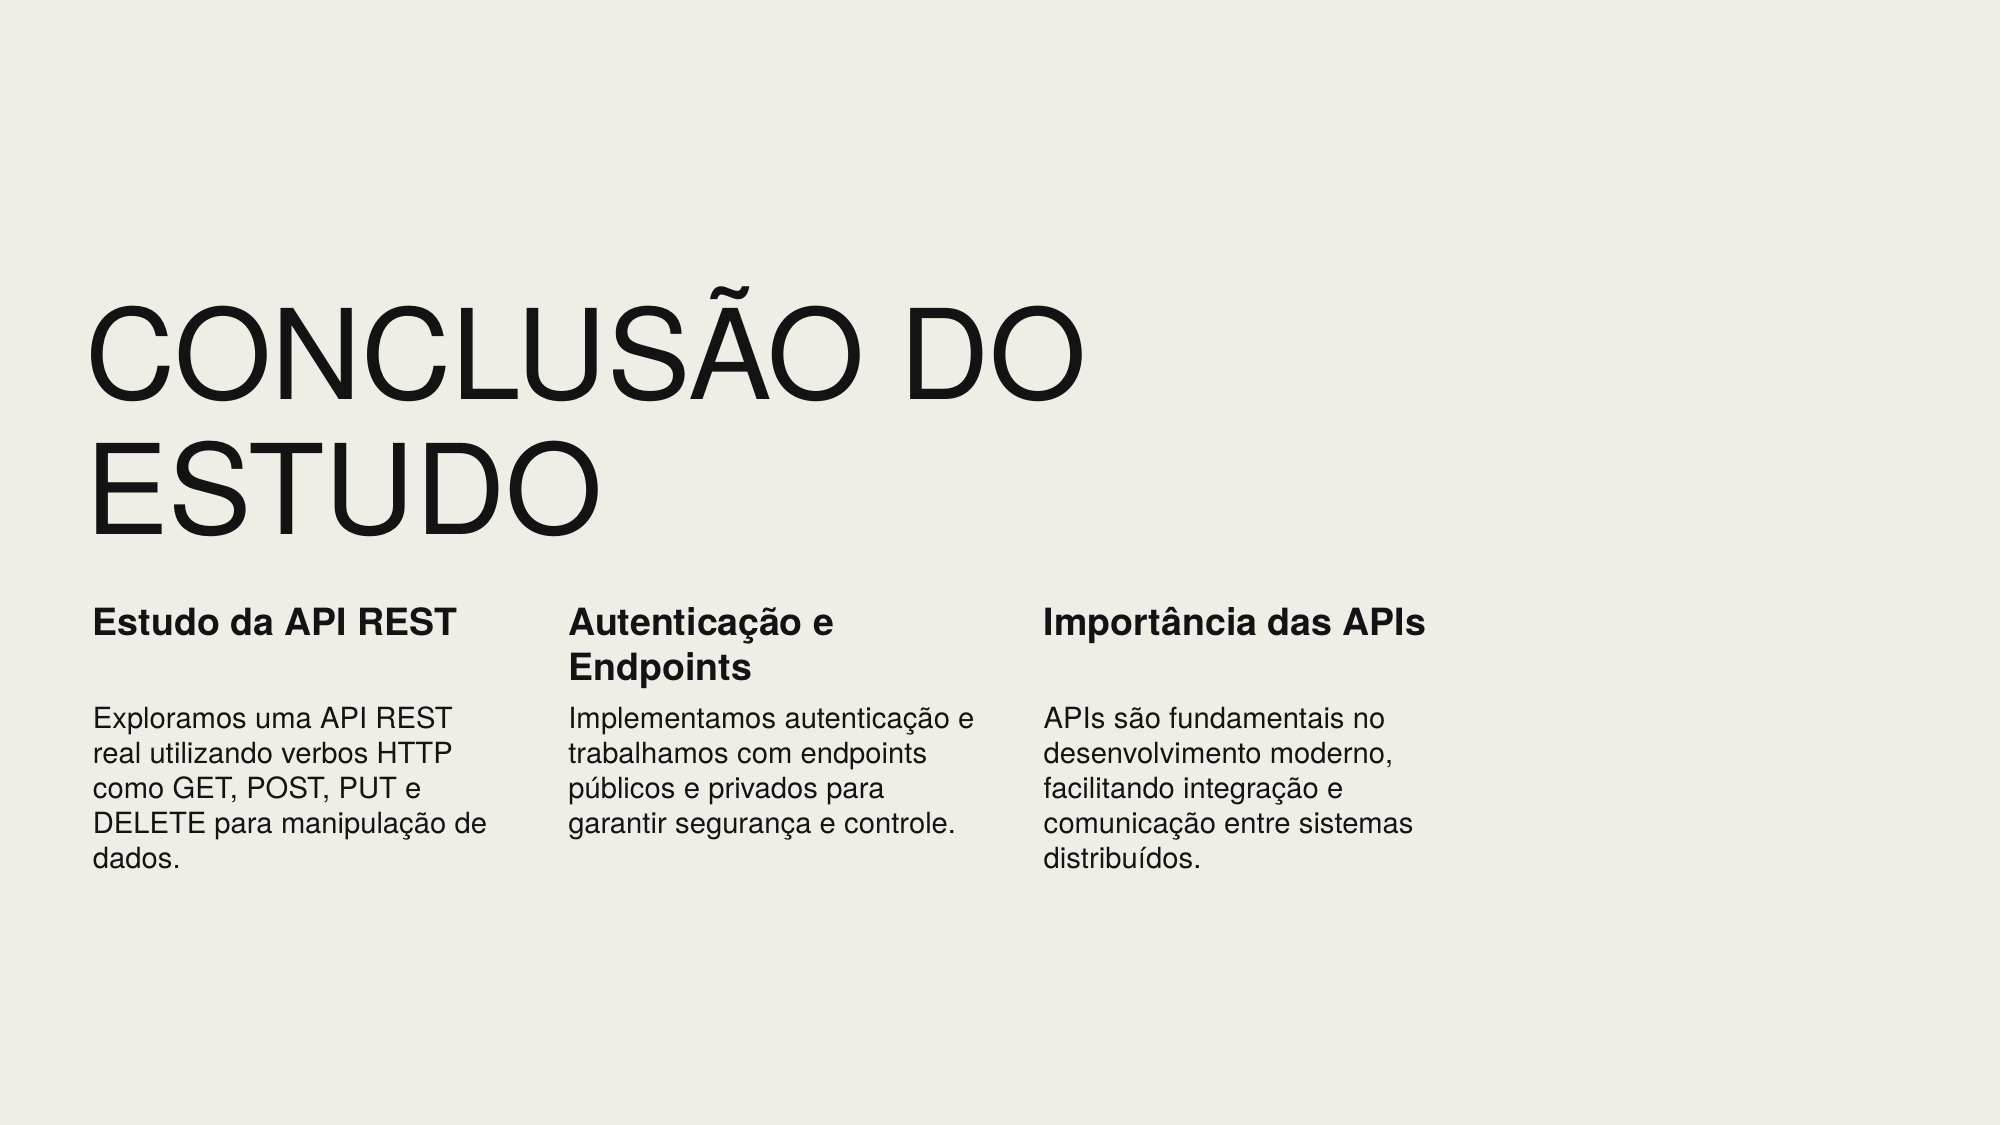

# Conclusão do Estudo
Estudo da API REST
Exploramos uma API REST real utilizando verbos HTTP como GET, POST, PUT e DELETE para manipulação de dados.
Autenticação e Endpoints
Implementamos autenticação e trabalhamos com endpoints públicos e privados para garantir segurança e controle.
Importância das APIs
APIs são fundamentais no desenvolvimento moderno, facilitando integração e comunicação entre sistemas distribuídos.